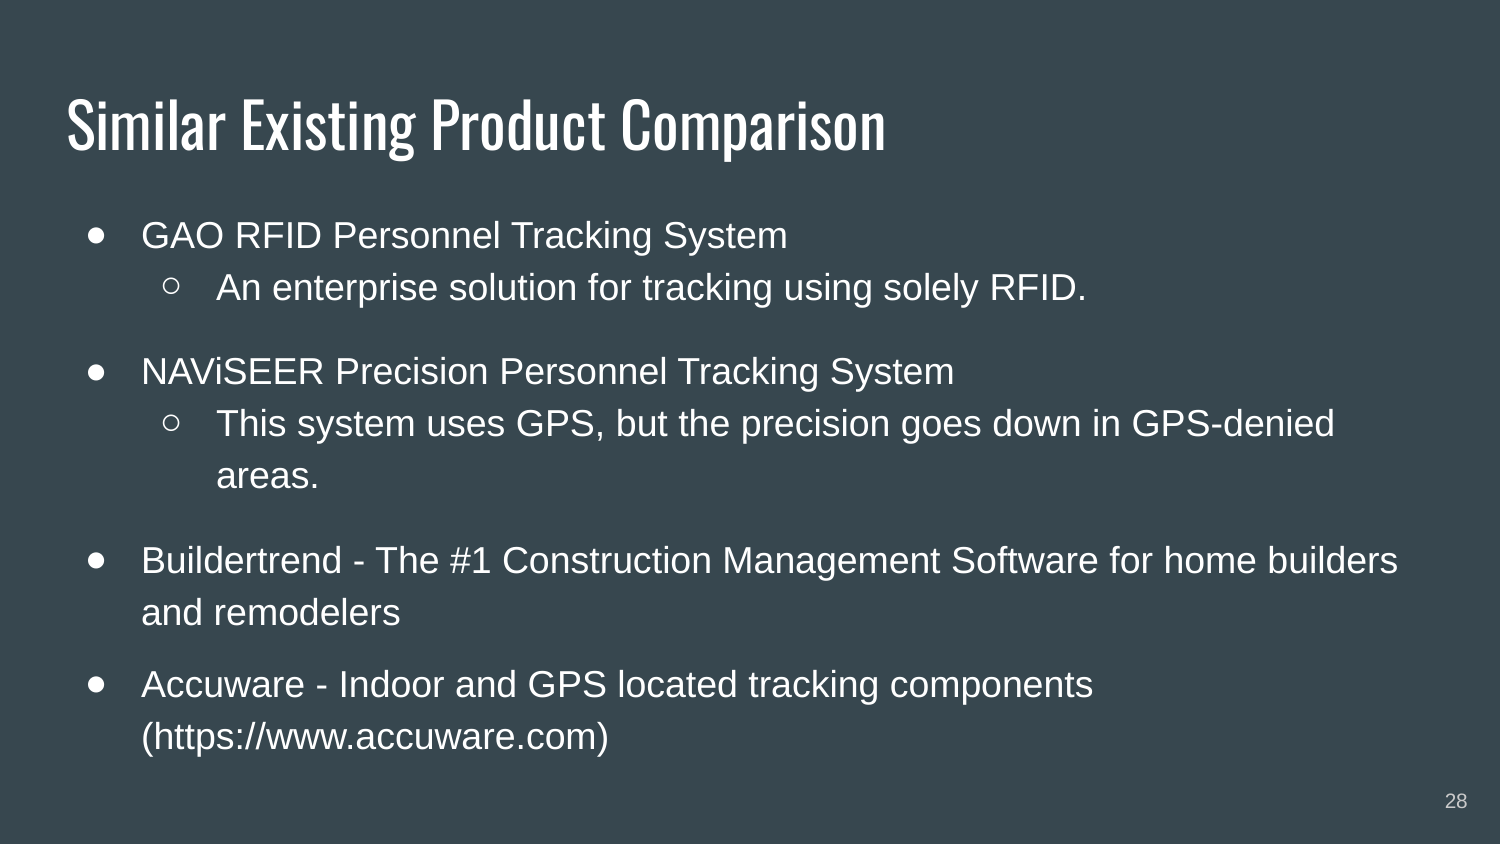

# Similar Existing Product Comparison
GAO RFID Personnel Tracking System
An enterprise solution for tracking using solely RFID.
NAViSEER Precision Personnel Tracking System
This system uses GPS, but the precision goes down in GPS-denied areas.
Buildertrend - The #1 Construction Management Software for home builders and remodelers
Accuware - Indoor and GPS located tracking components (https://www.accuware.com)
28